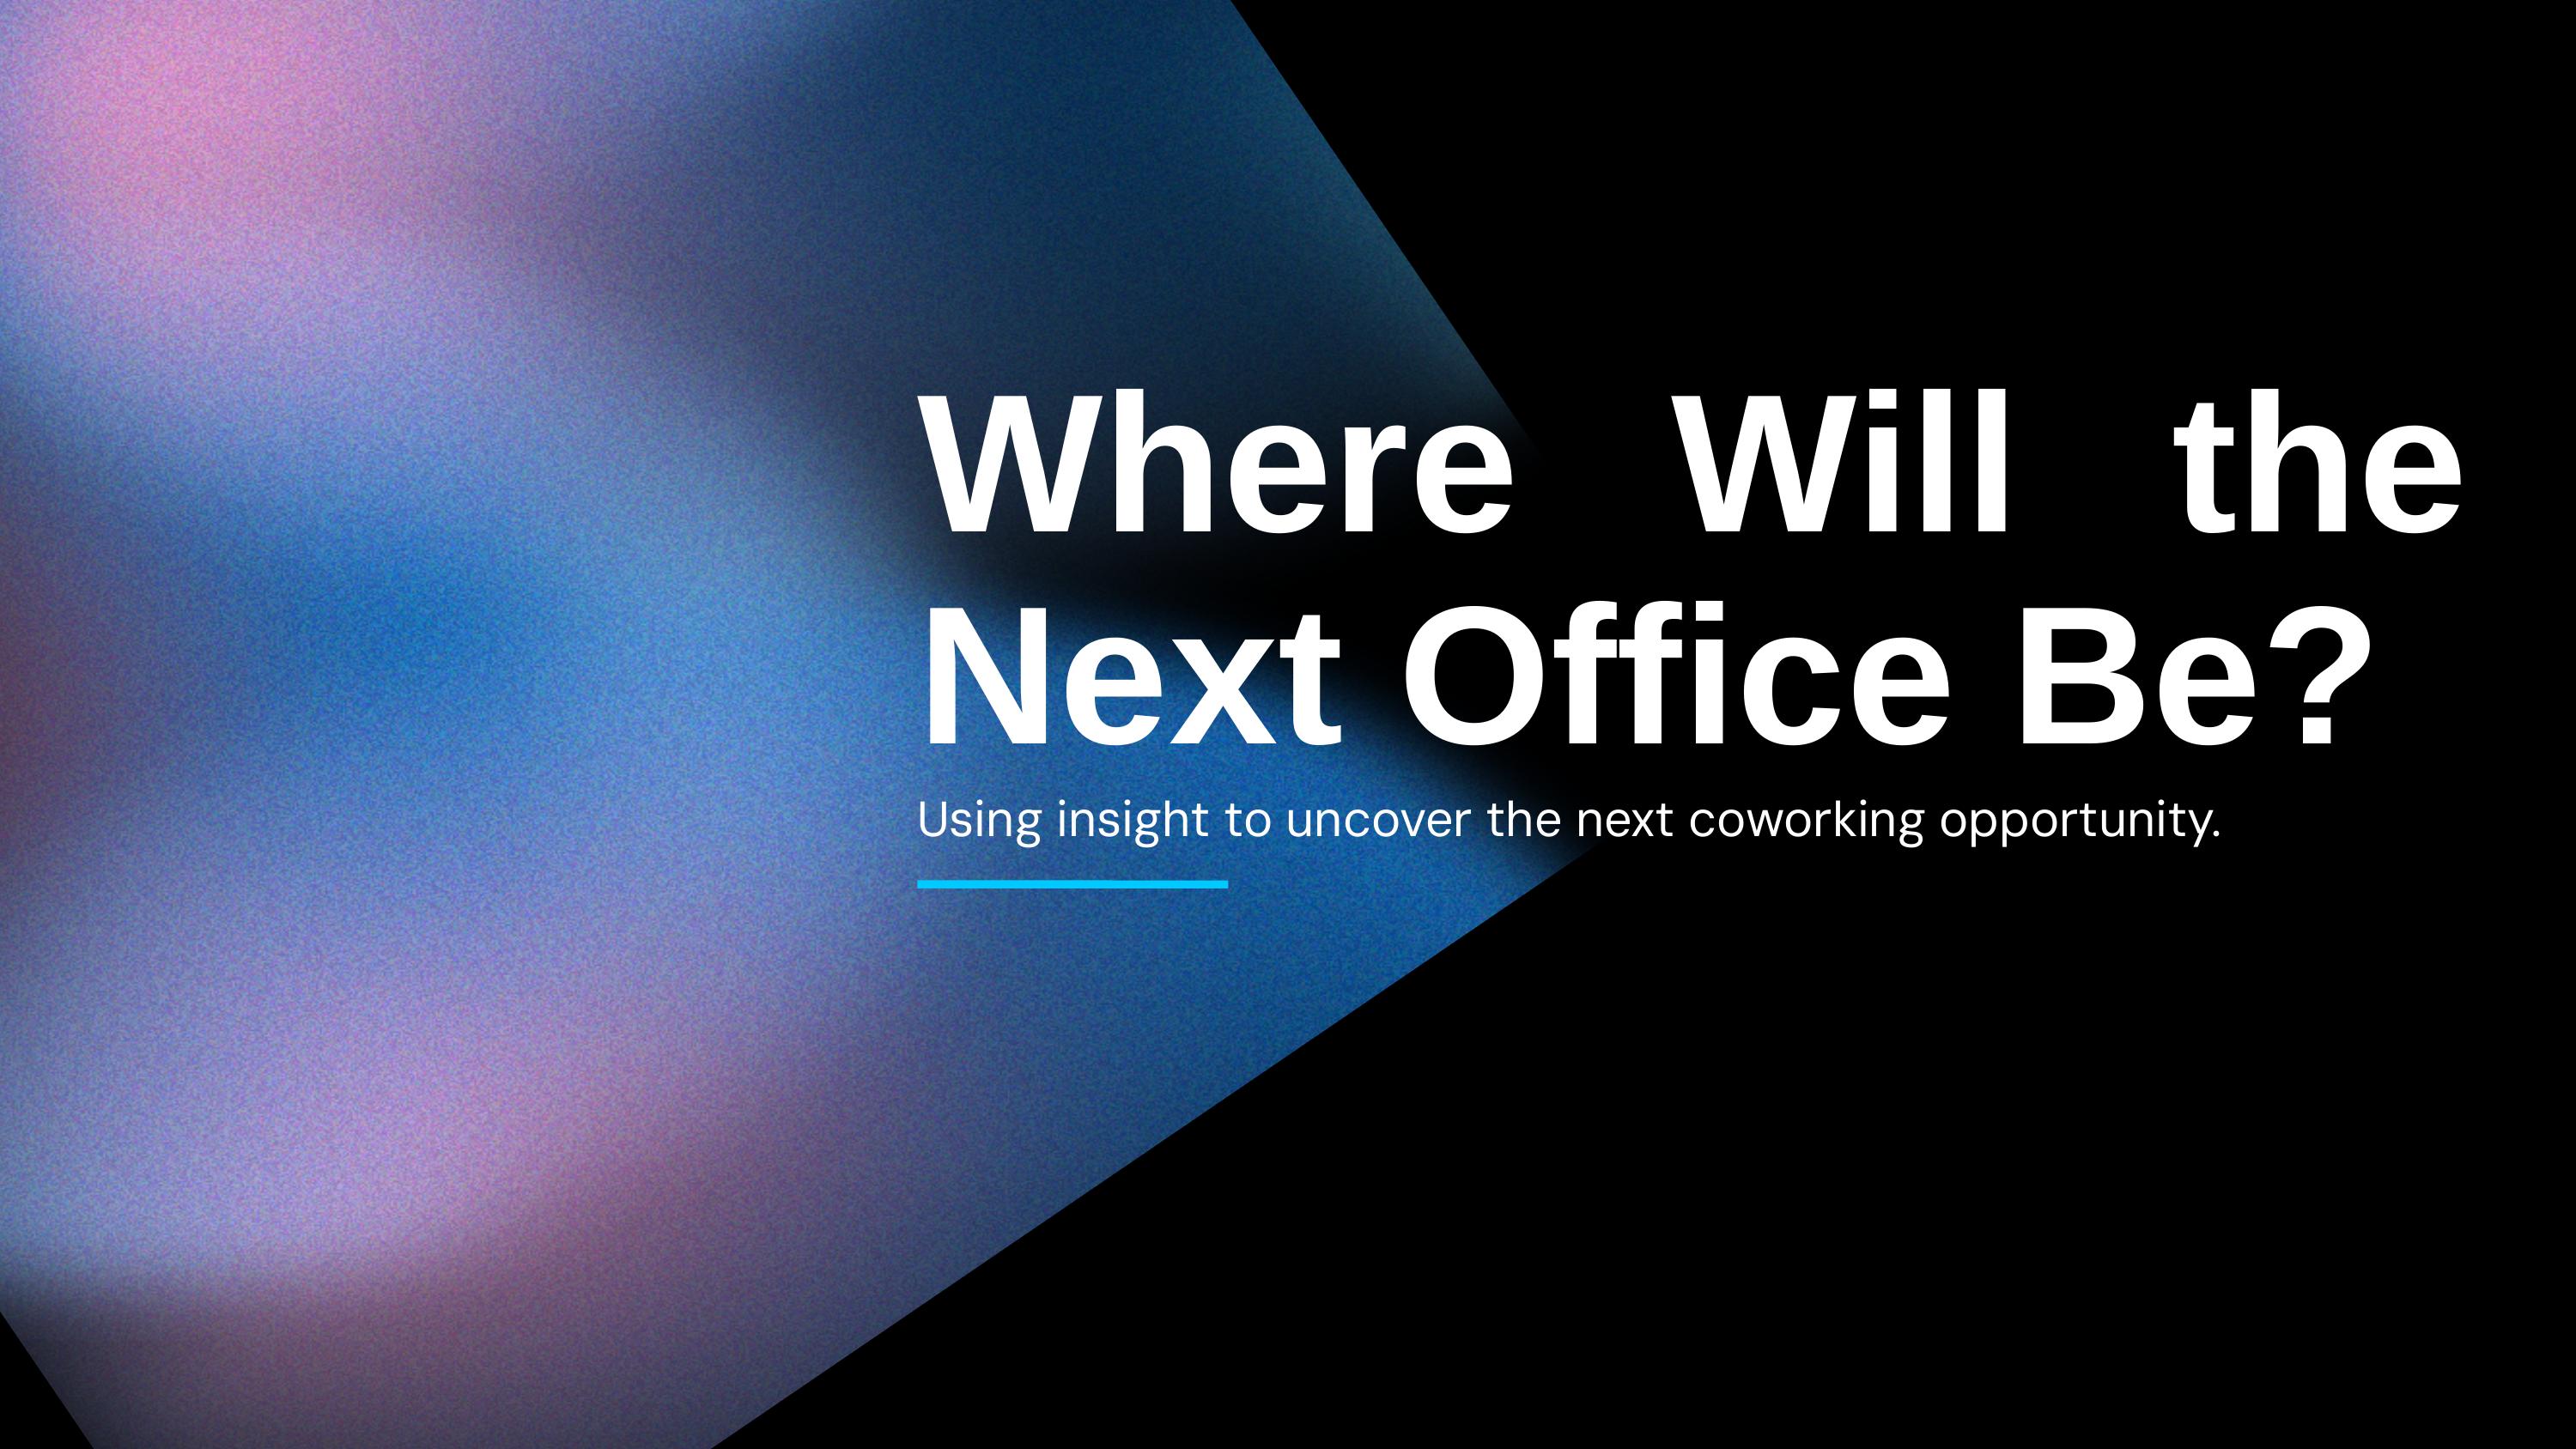

Where Will the Next Office Be?
Using insight to uncover the next coworking opportunity.